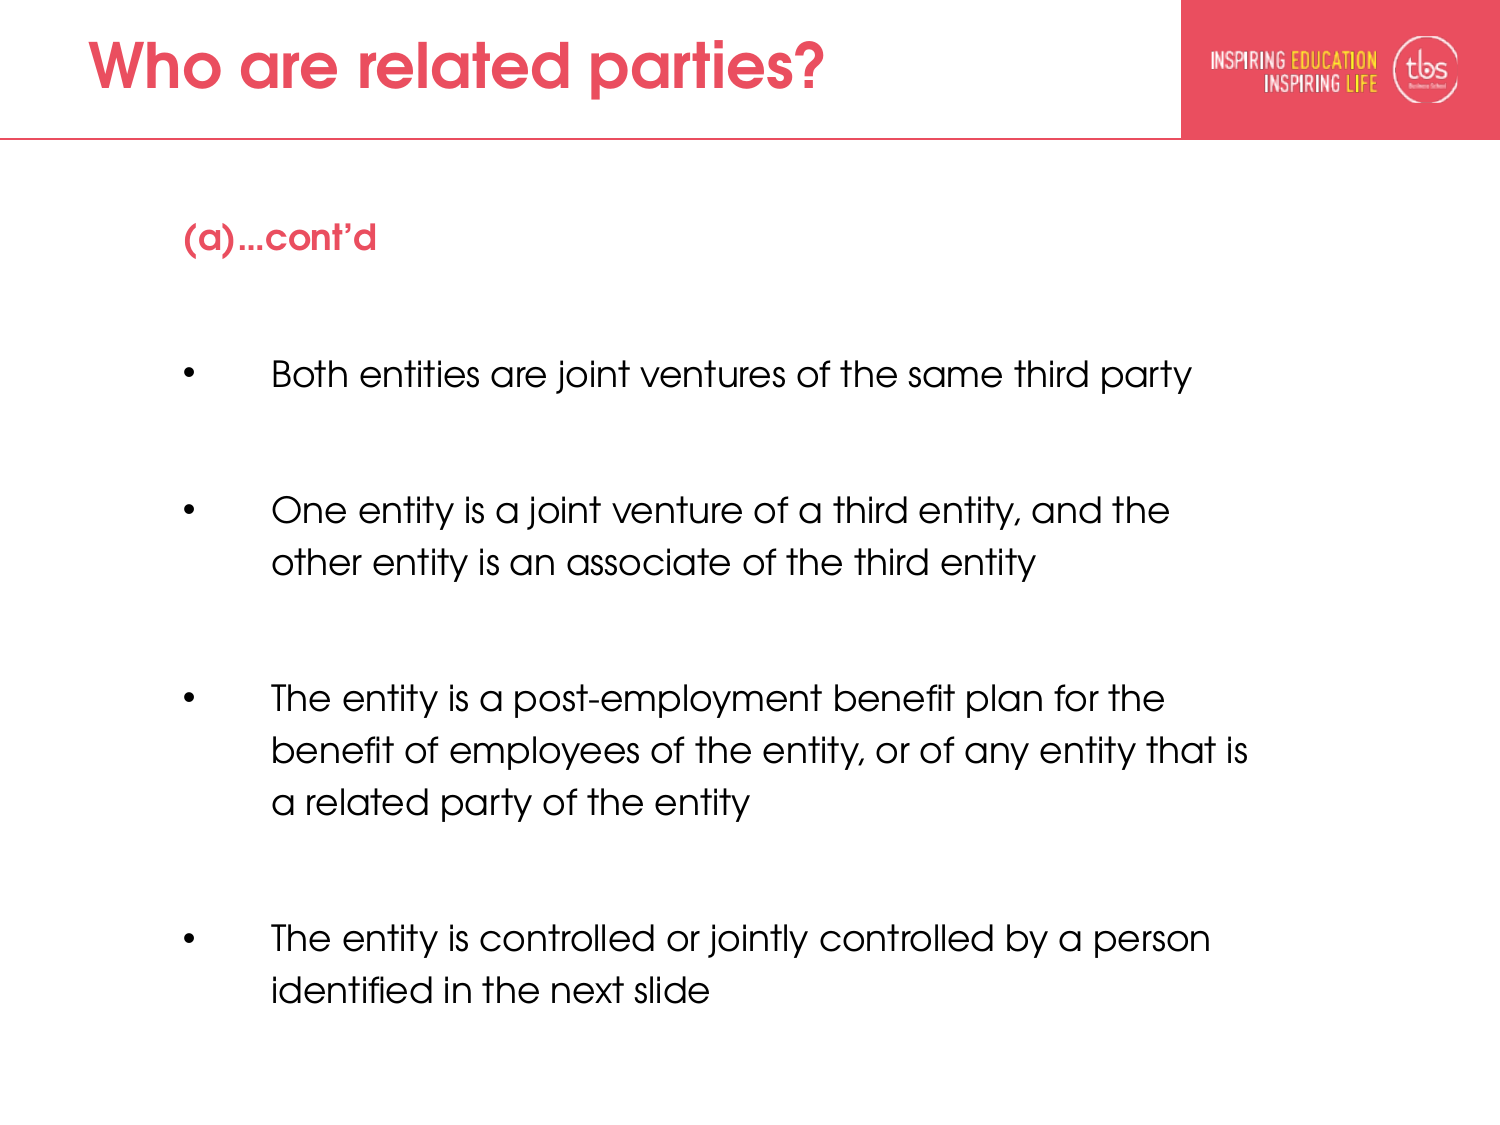

# Who are related parties?
(a)…cont’d

Both entities are joint ventures of the same third party

One entity is a joint venture of a third entity, and the other entity is an associate of the third entity

The entity is a post-employment benefit plan for the benefit of employees of the entity, or of any entity that is a related party of the entity

The entity is controlled or jointly controlled by a person identified in the next slide